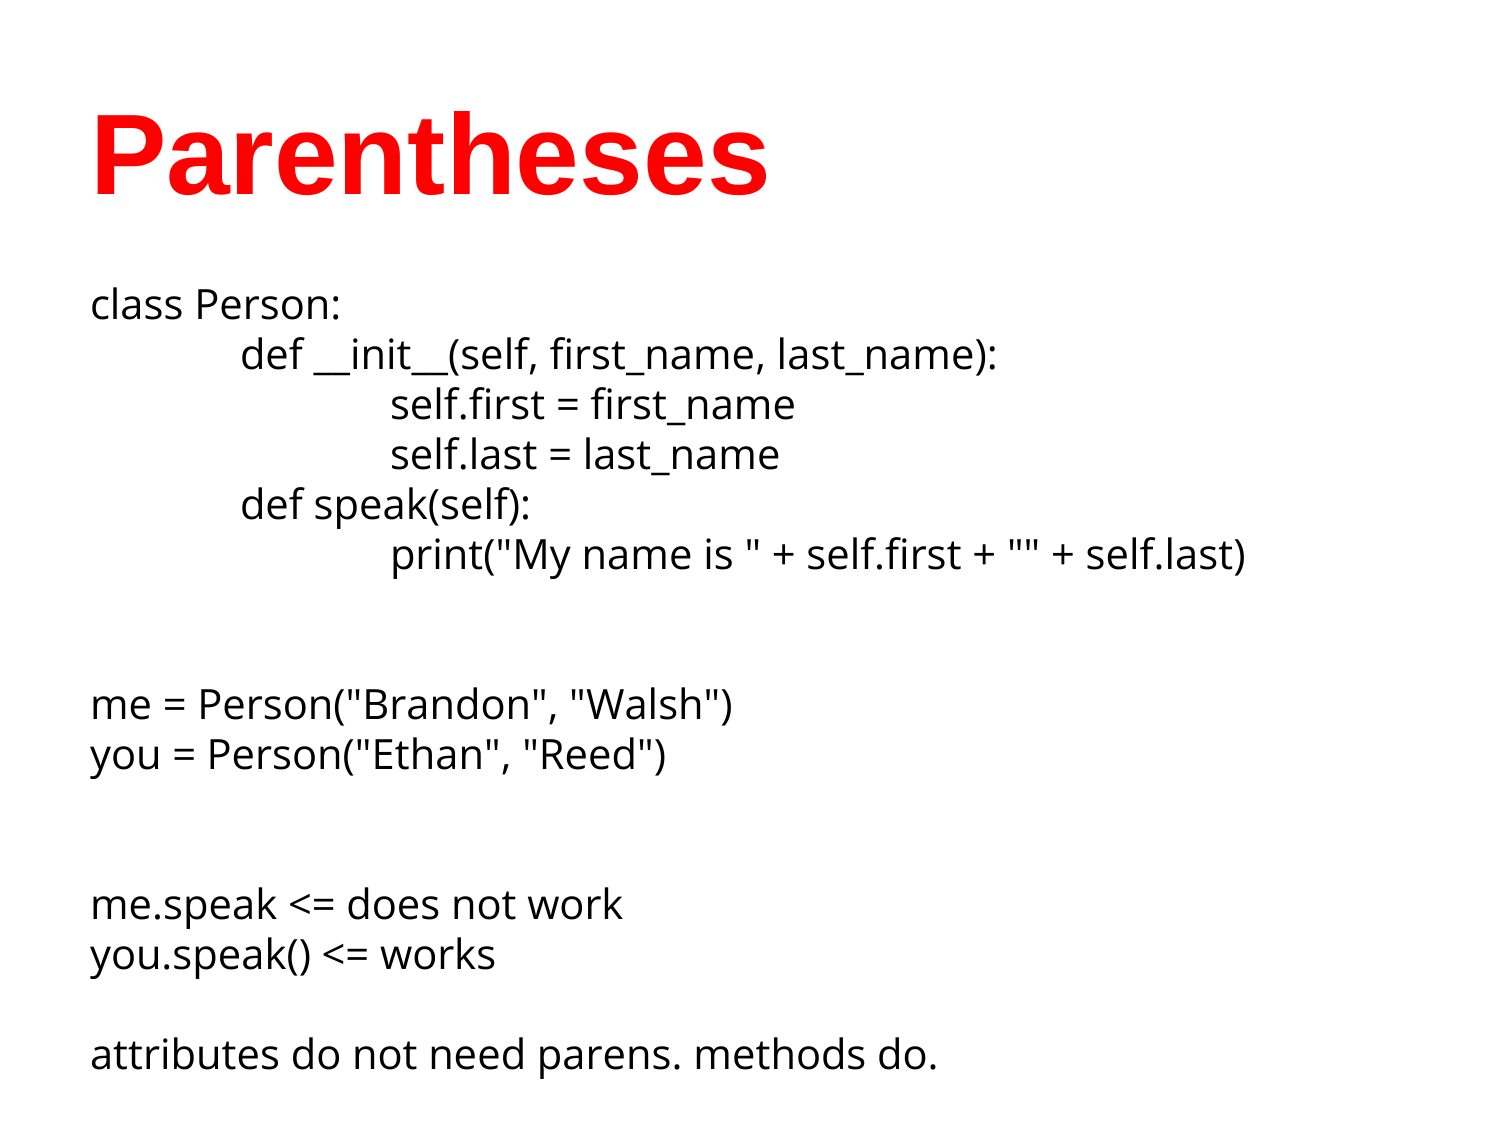

# Parentheses
class Person:
 	def __init__(self, first_name, last_name):
    		self.first = first_name
    		self.last = last_name
  	def speak(self):
    		print("My name is " + self.first + "" + self.last)

me = Person("Brandon", "Walsh")
you = Person("Ethan", "Reed")

me.speak <= does not work
you.speak() <= works

attributes do not need parens. methods do.